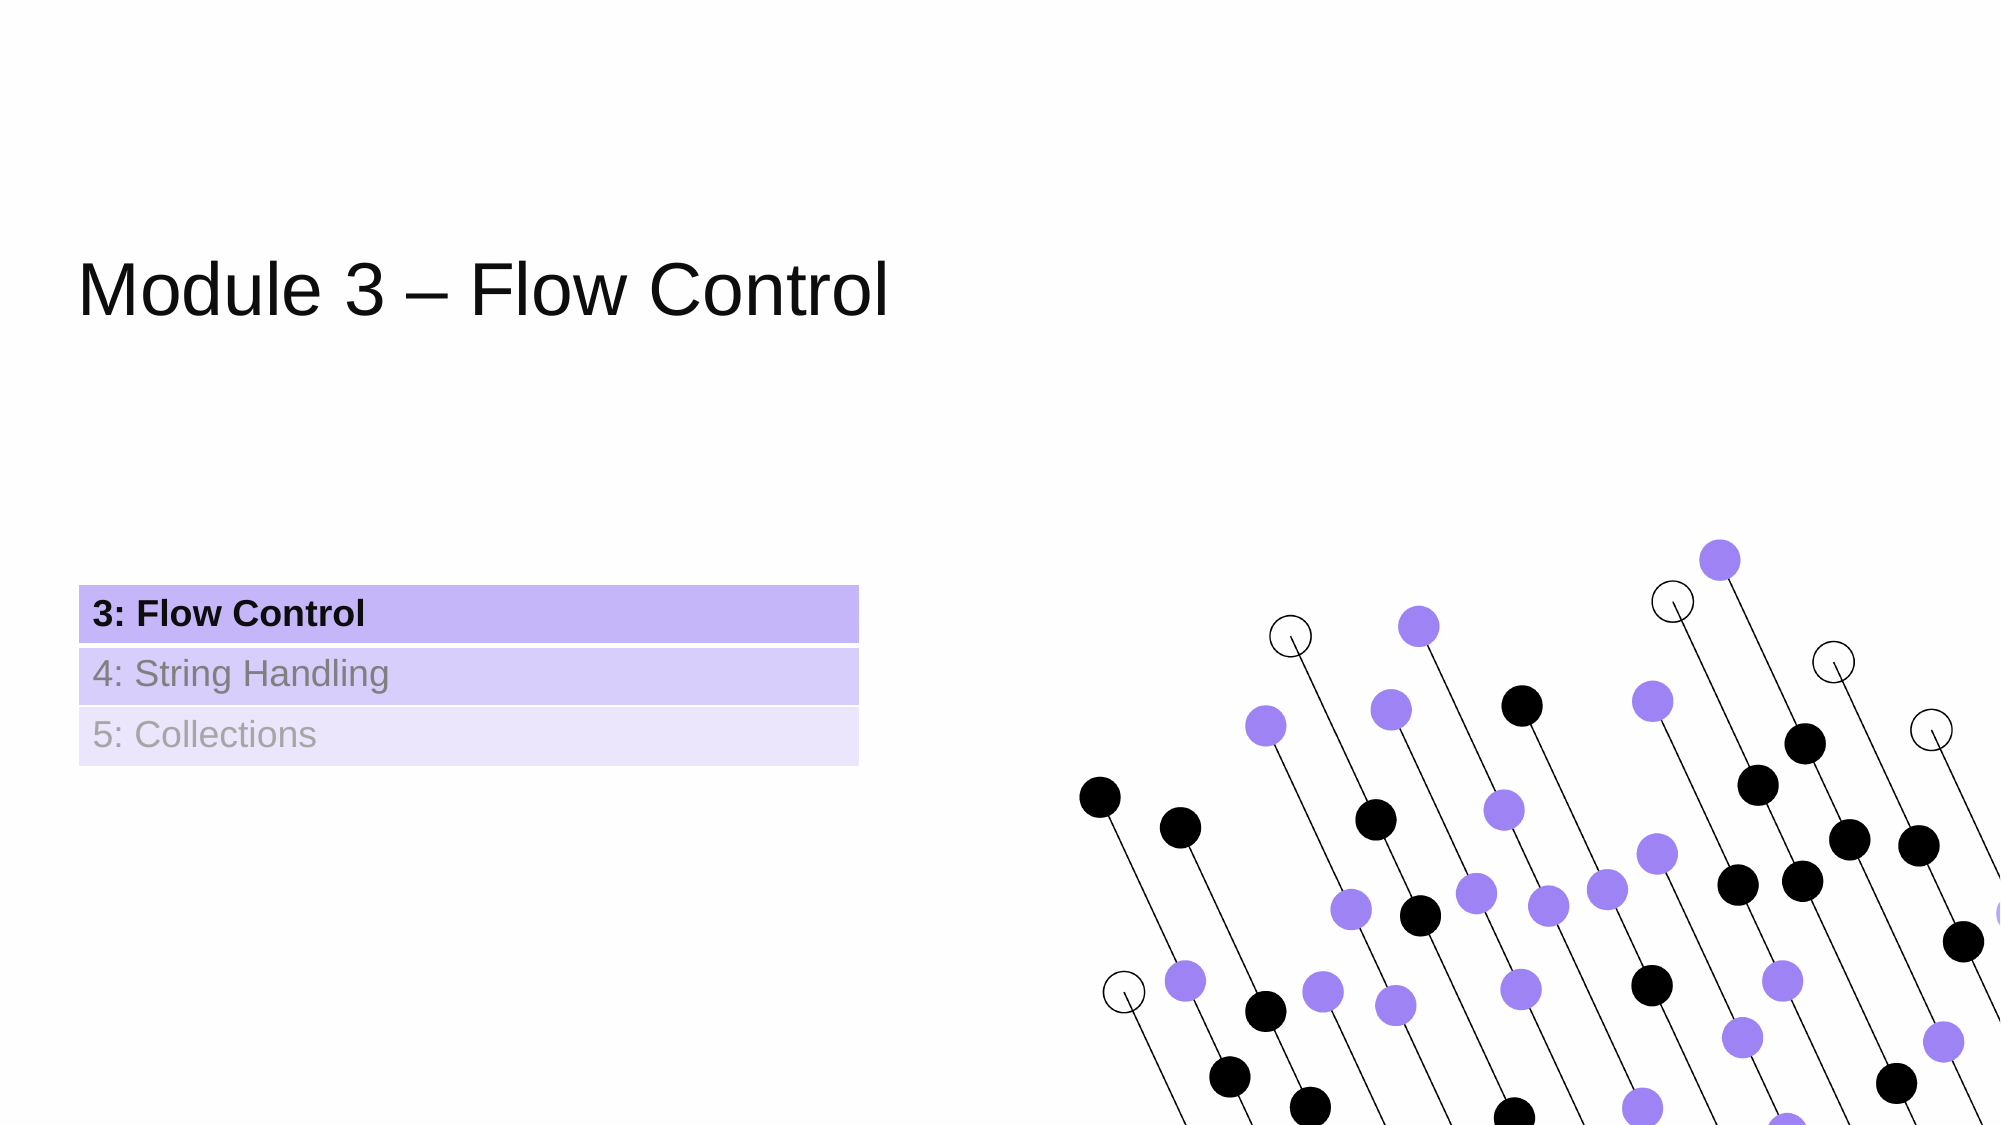

# Module 3 – Flow Control

| 3: Flow Control |
| --- |
| 4: String Handling |
| 5: Collections |